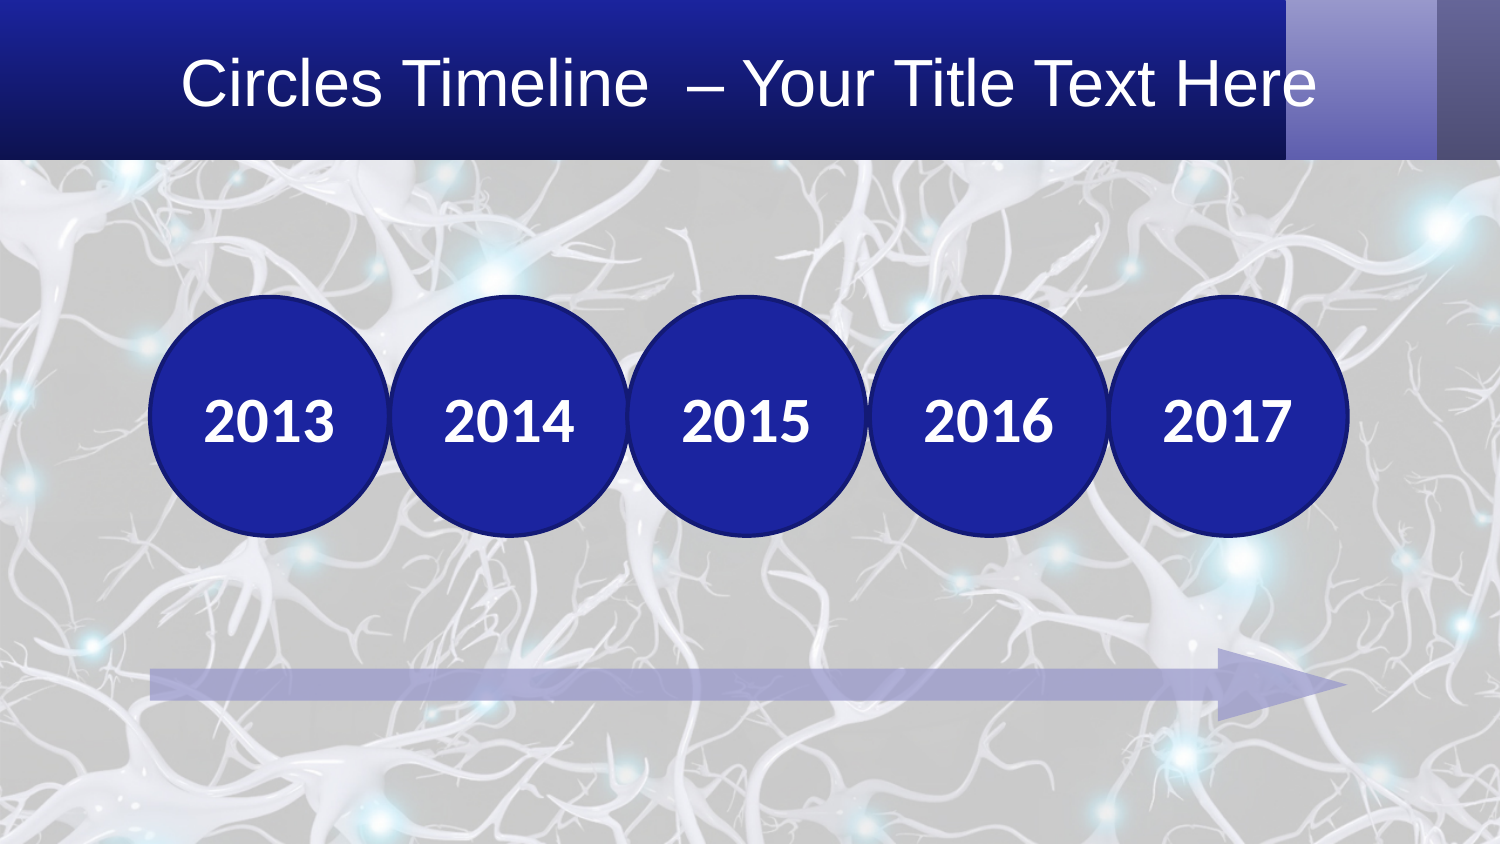

# Circles Timeline  – Your Title Text Here
2013
2014
2015
2016
2017